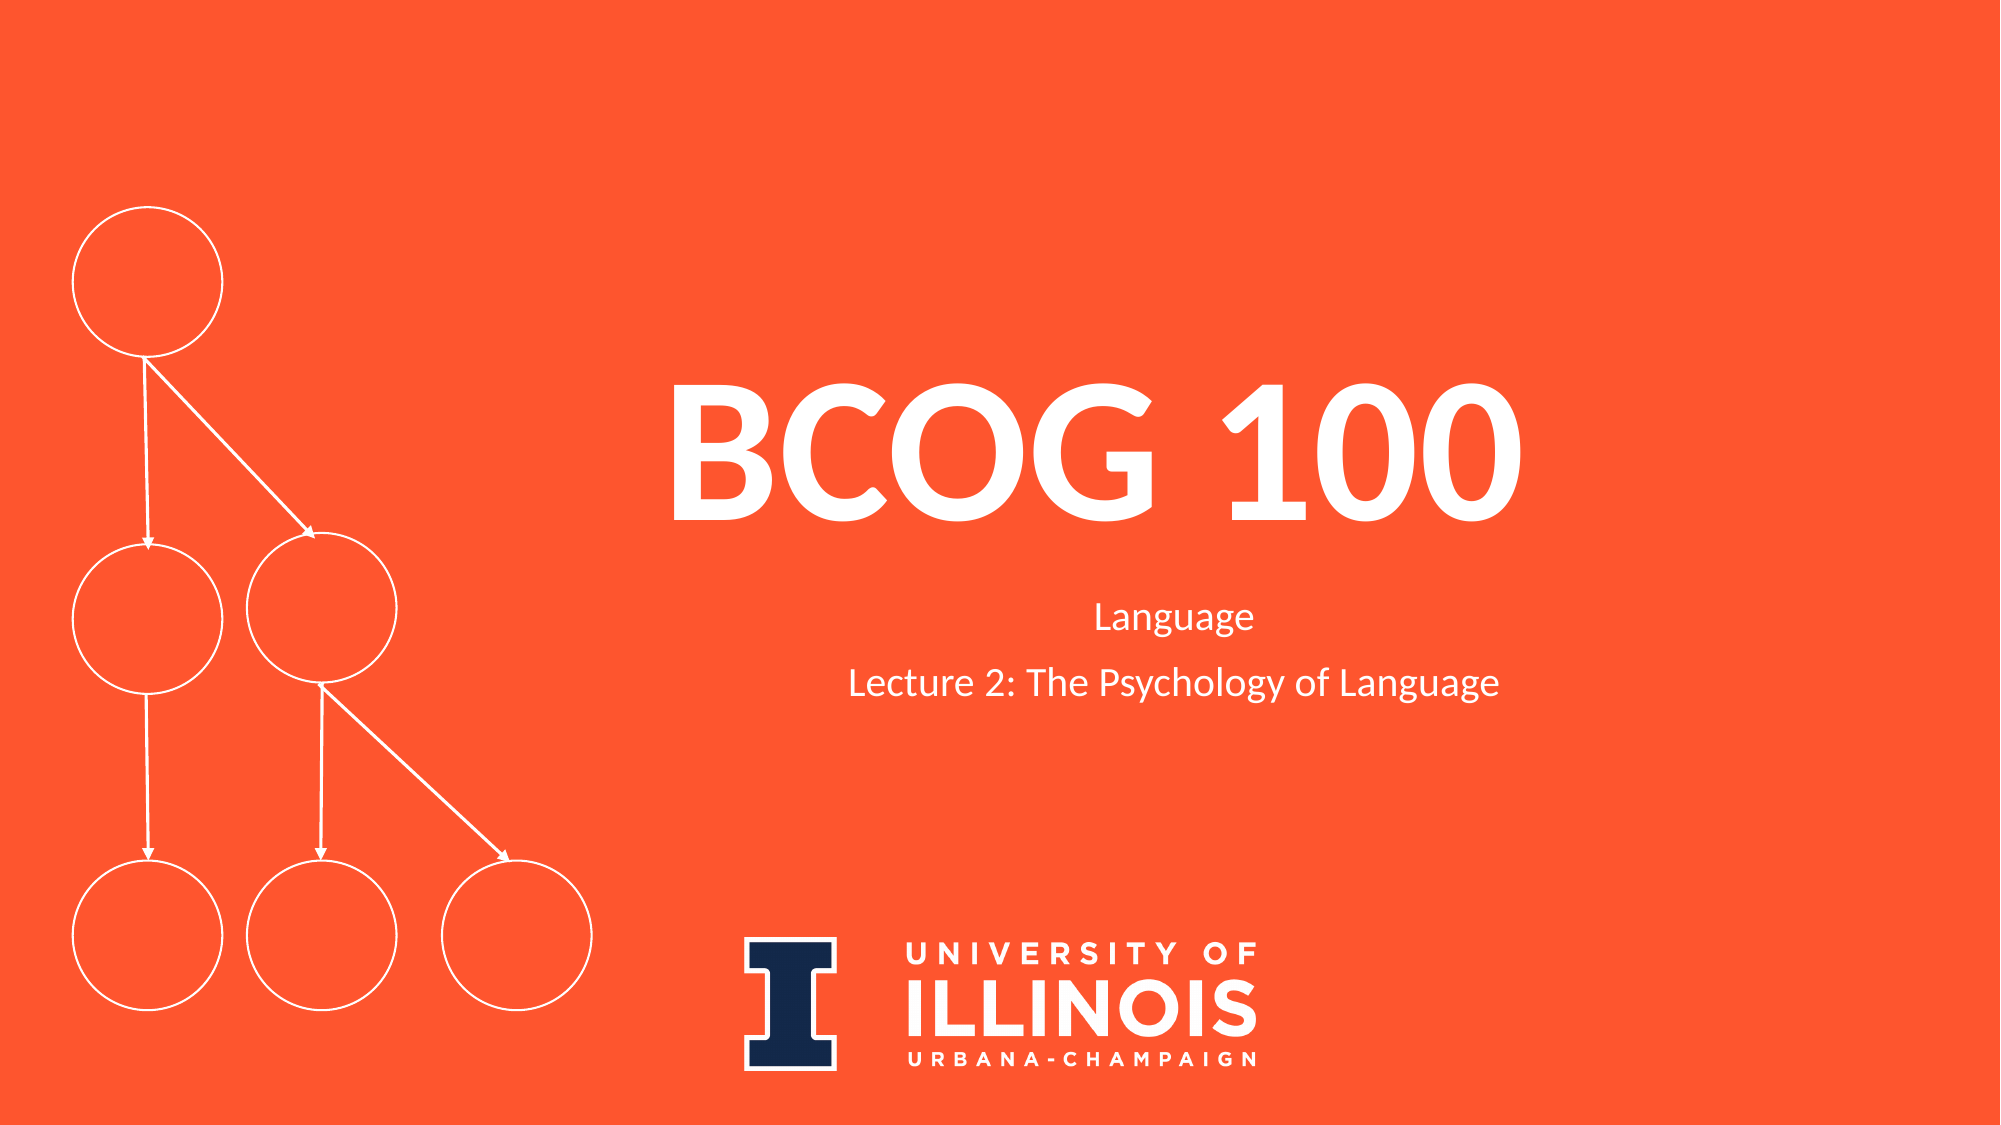

# BCOG 100

Language
Lecture 2: The Psychology of Language